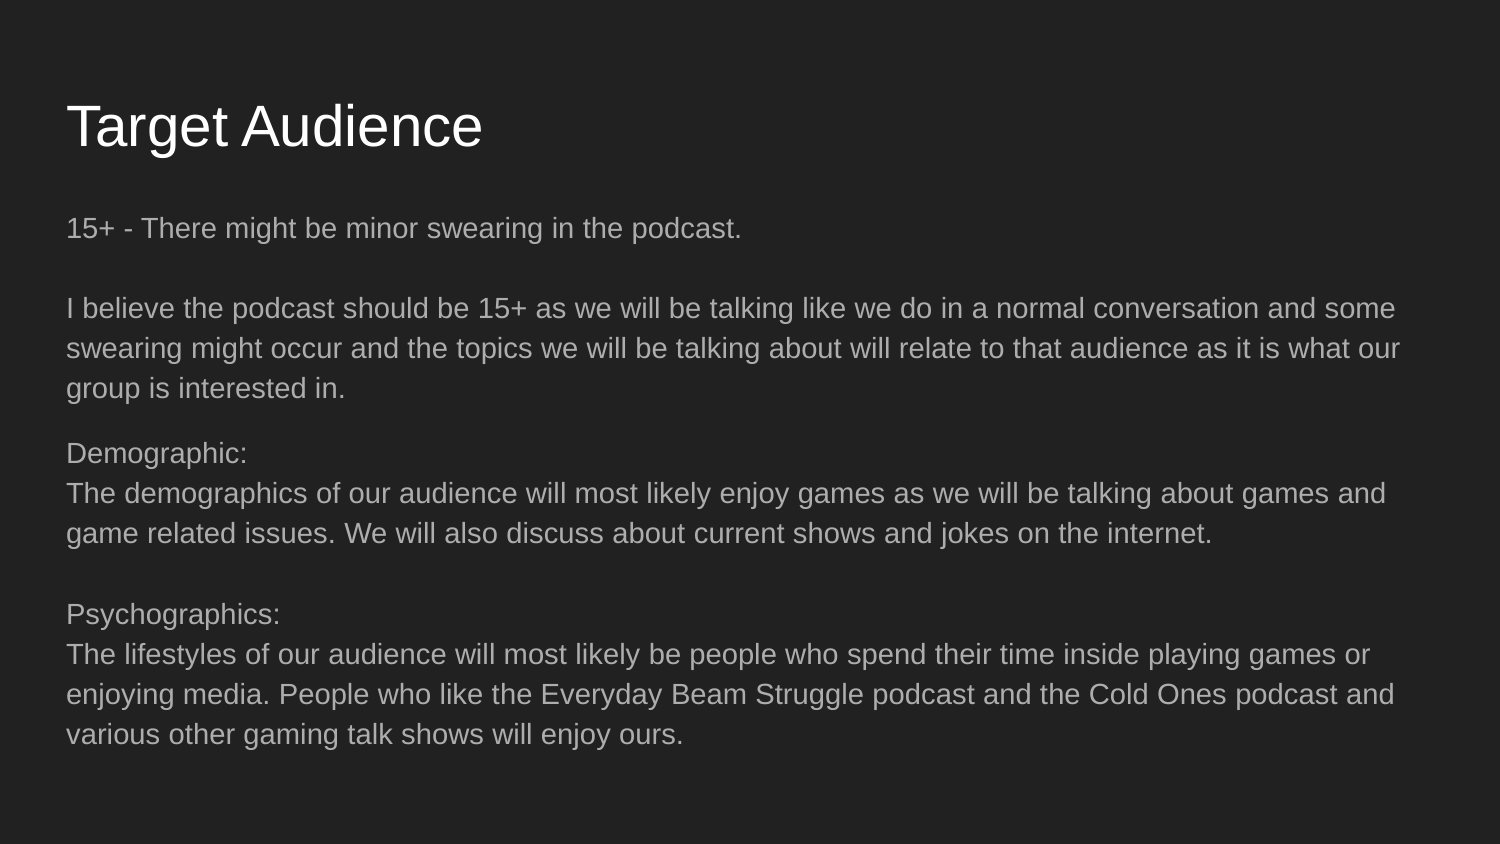

# Target Audience
15+ - There might be minor swearing in the podcast.

I believe the podcast should be 15+ as we will be talking like we do in a normal conversation and some swearing might occur and the topics we will be talking about will relate to that audience as it is what our group is interested in.

Demographic:
The demographics of our audience will most likely enjoy games as we will be talking about games and game related issues. We will also discuss about current shows and jokes on the internet.

Psychographics:
The lifestyles of our audience will most likely be people who spend their time inside playing games or enjoying media. People who like the Everyday Beam Struggle podcast and the Cold Ones podcast and various other gaming talk shows will enjoy ours.